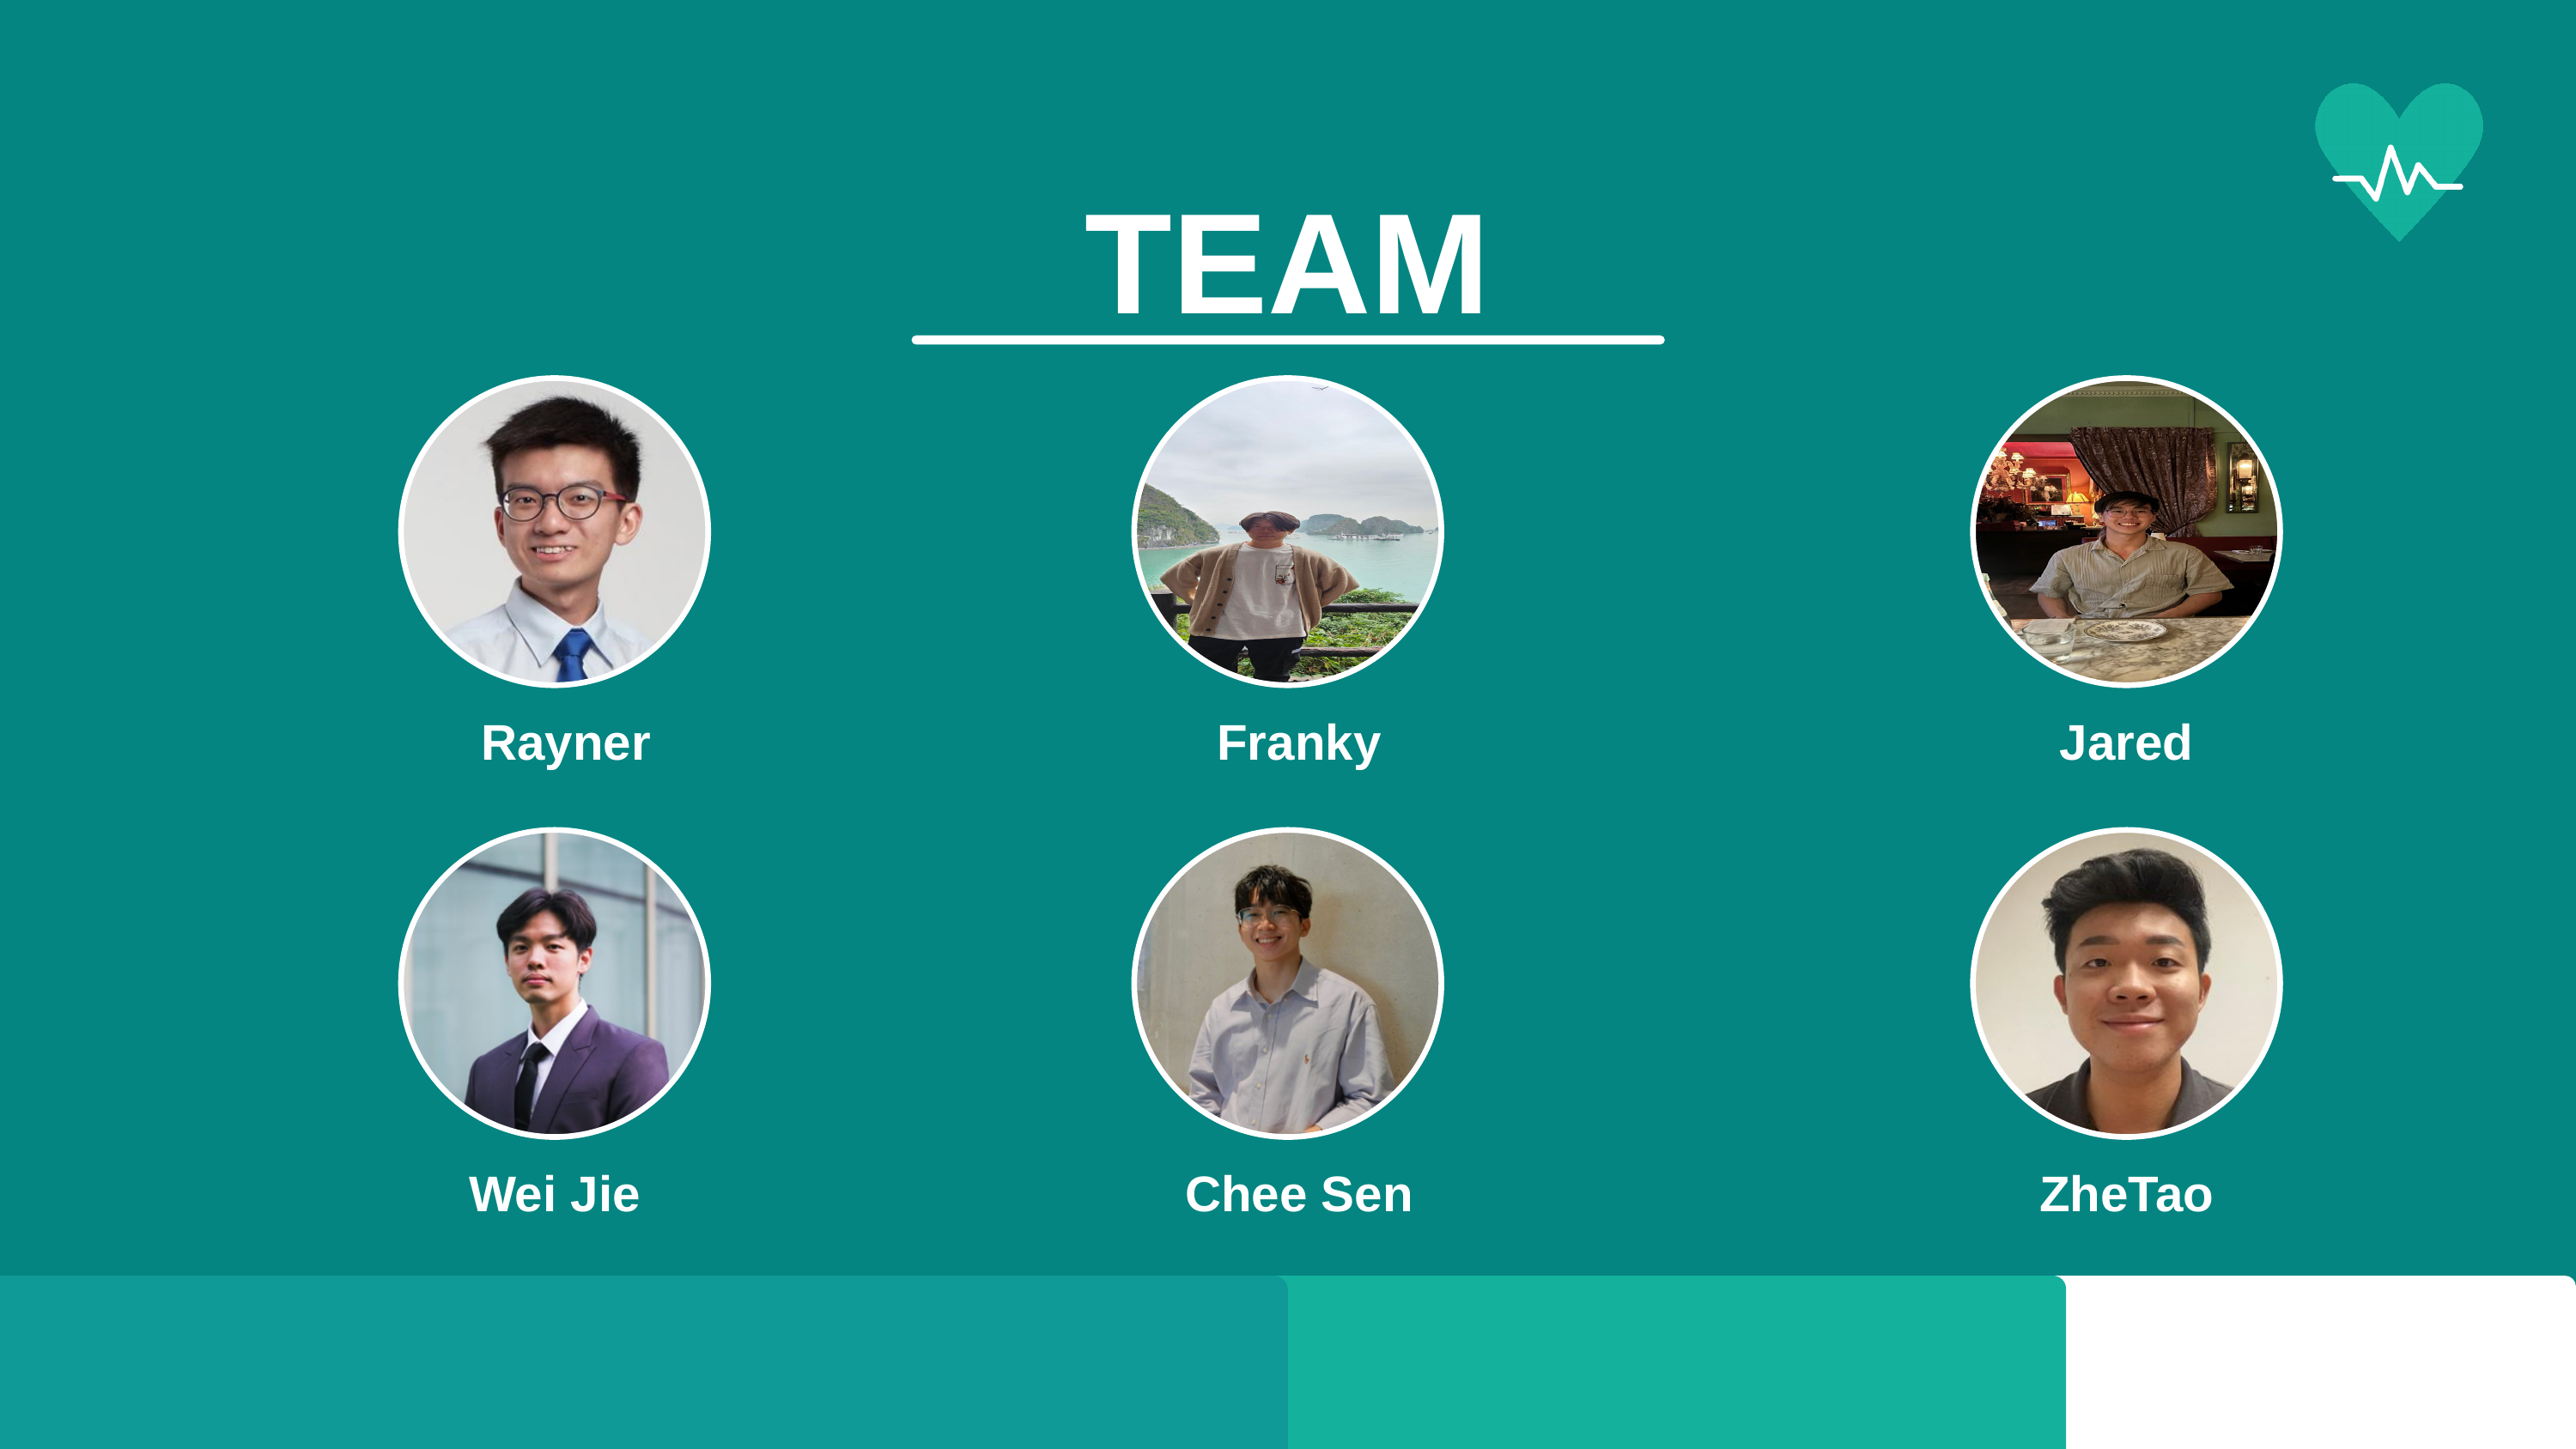

TEAM

Rayner
Franky
Jared

Wei Jie
Chee Sen
ZheTao